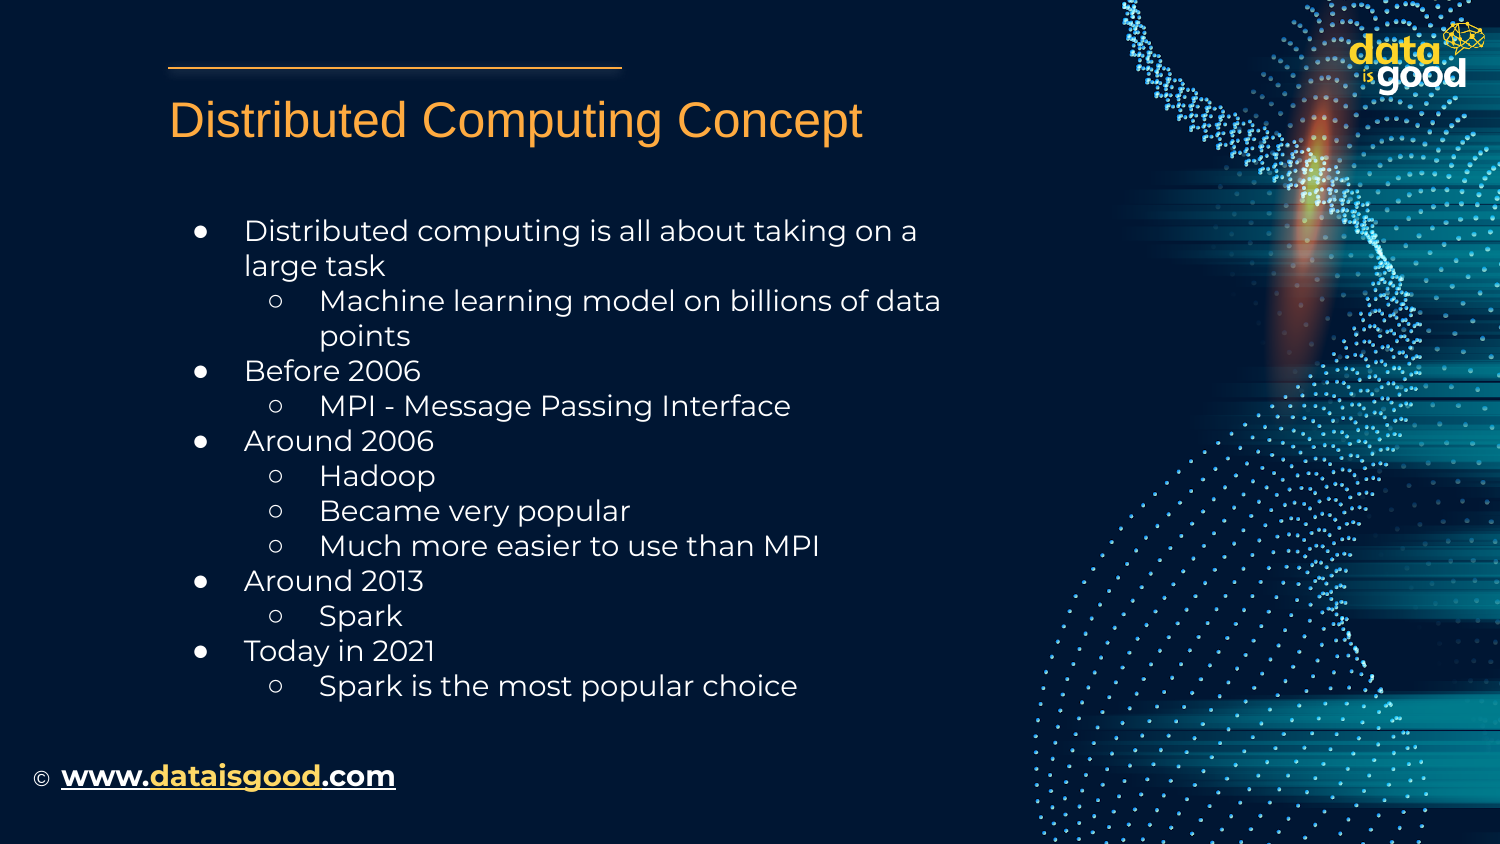

# Distributed Computing Concept

Distributed computing is all about taking on a large task
Machine learning model on billions of data points
Before 2006
MPI - Message Passing Interface
Around 2006
Hadoop
Became very popular
Much more easier to use than MPI
Around 2013
Spark
Today in 2021
Spark is the most popular choice